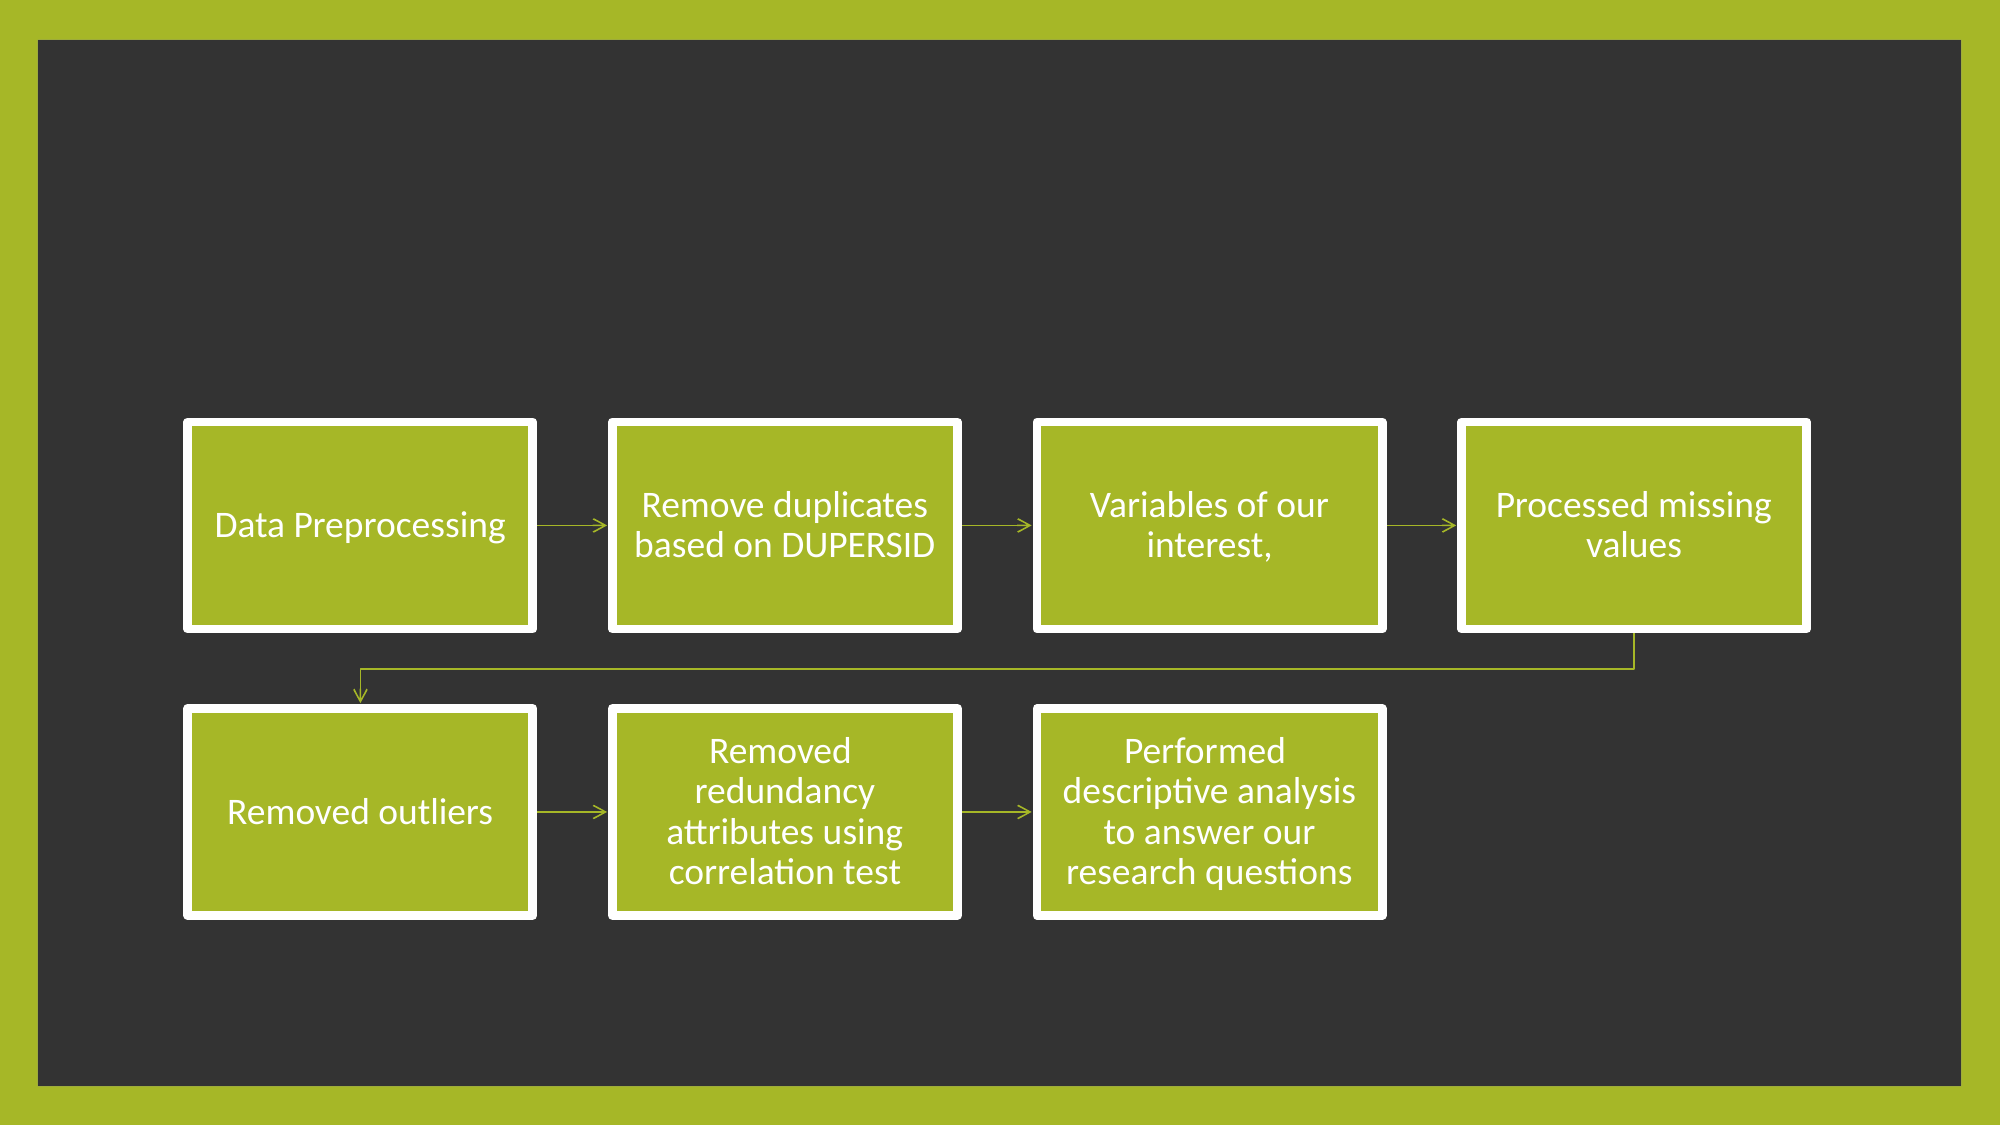

#

Data Preprocessing

Remove duplicates based on DUPERSID

Variables of our interest,

Processed missing values

Removed outliers

Removed  redundancy attributes using correlation test
Performed  descriptive analysis to answer our research questions